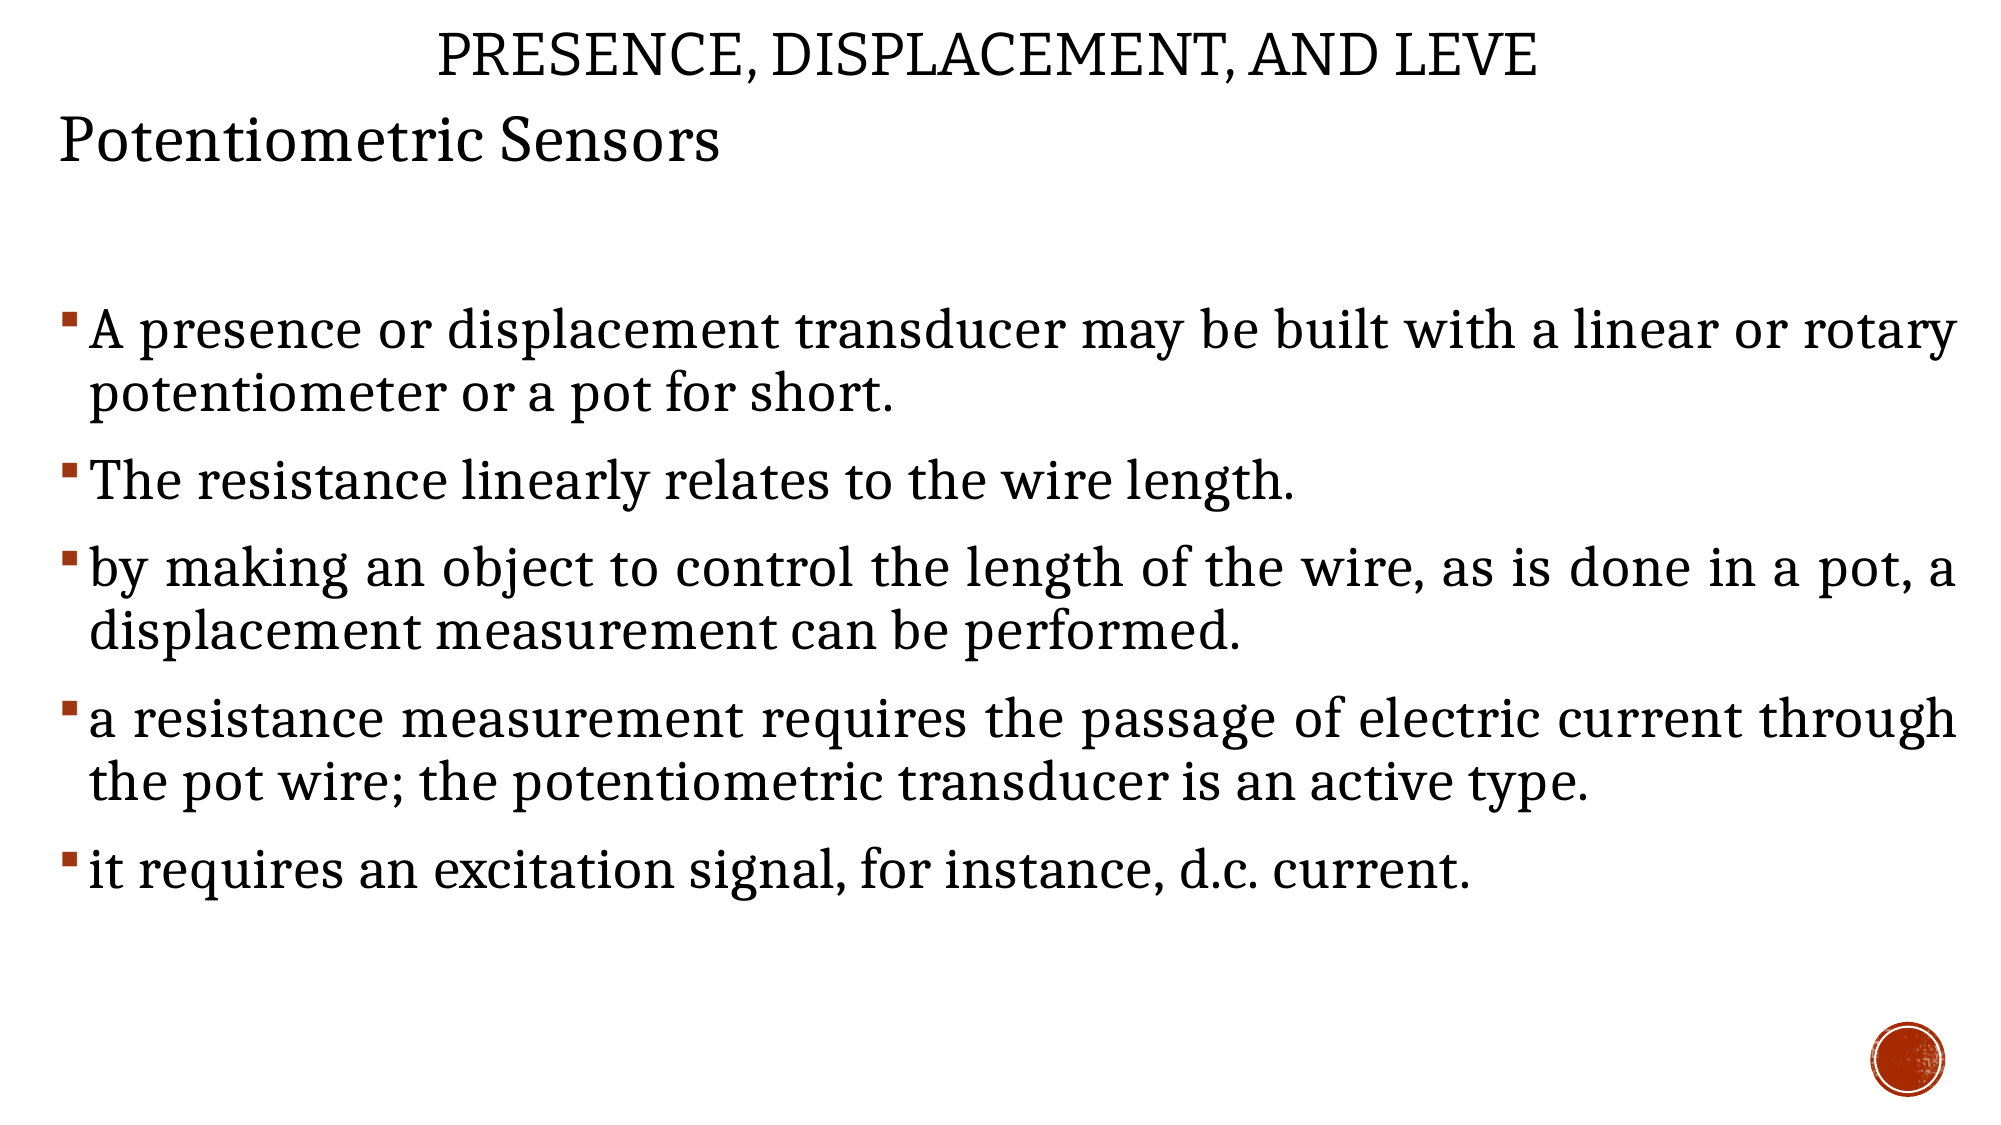

# Presence, Displacement, and Leve
Potentiometric Sensors

A presence or displacement transducer may be built with a linear or rotary potentiometer or a pot for short.
The resistance linearly relates to the wire length.
by making an object to control the length of the wire, as is done in a pot, a displacement measurement can be performed.
a resistance measurement requires the passage of electric current through the pot wire; the potentiometric transducer is an active type.
it requires an excitation signal, for instance, d.c. current.